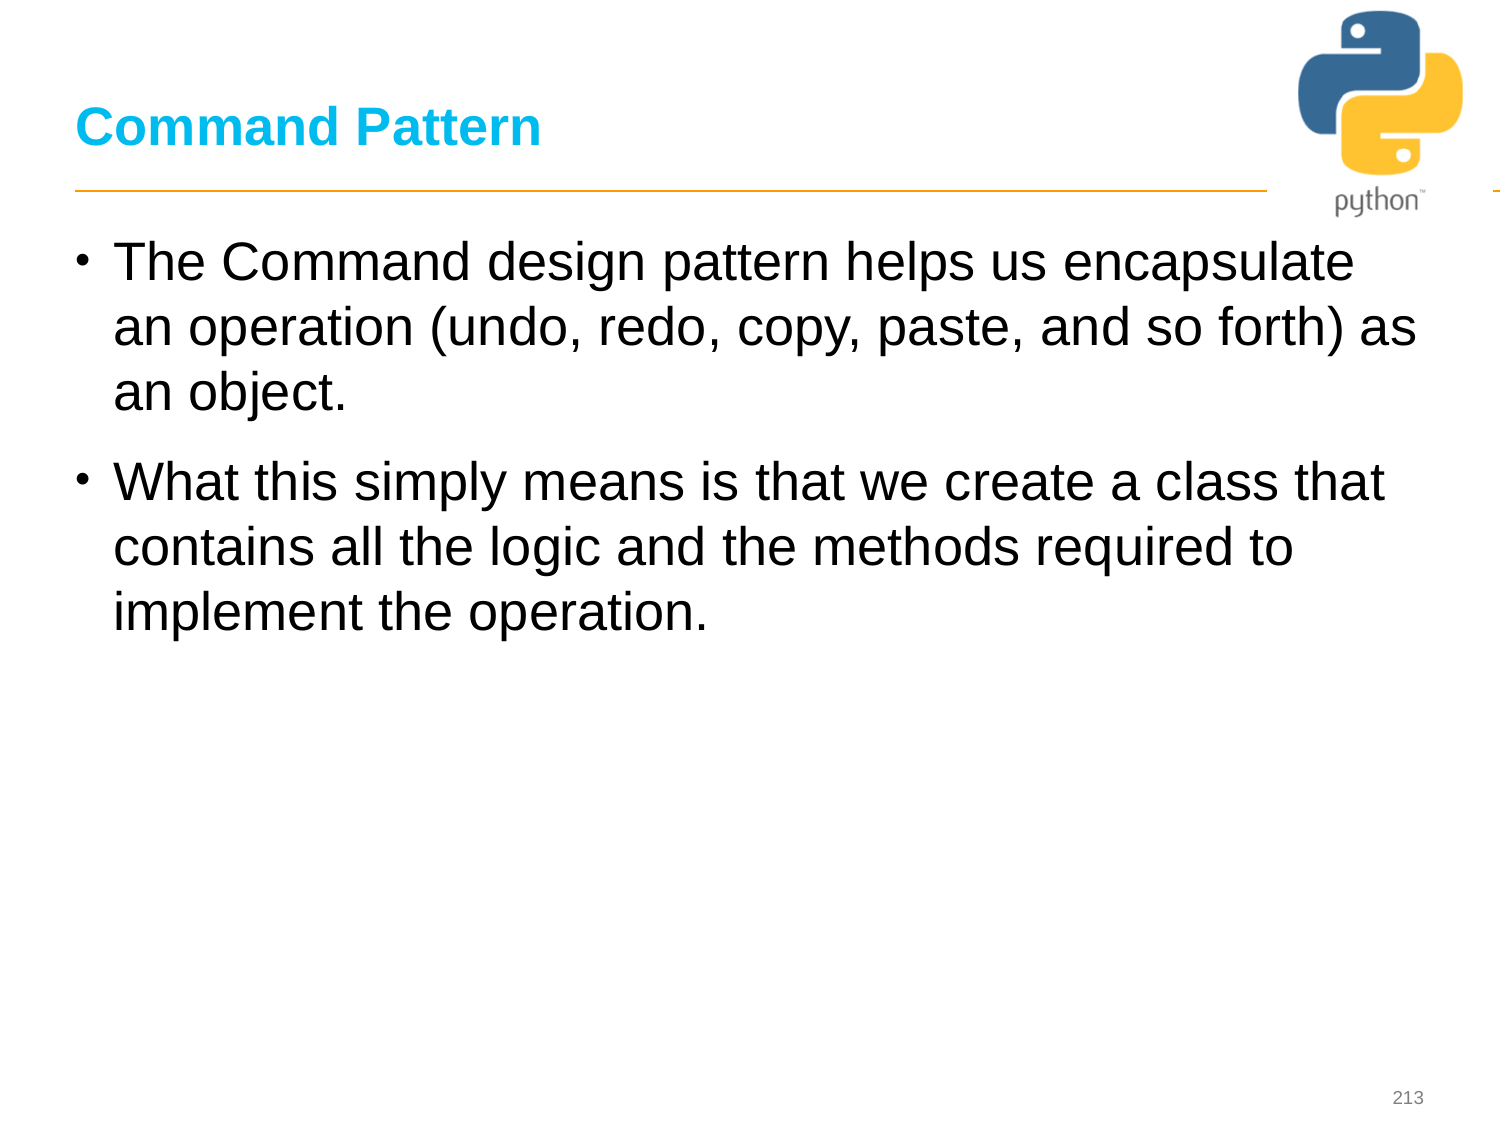

# Command Pattern
The Command design pattern helps us encapsulate an operation (undo, redo, copy, paste, and so forth) as an object.
What this simply means is that we create a class that contains all the logic and the methods required to implement the operation.